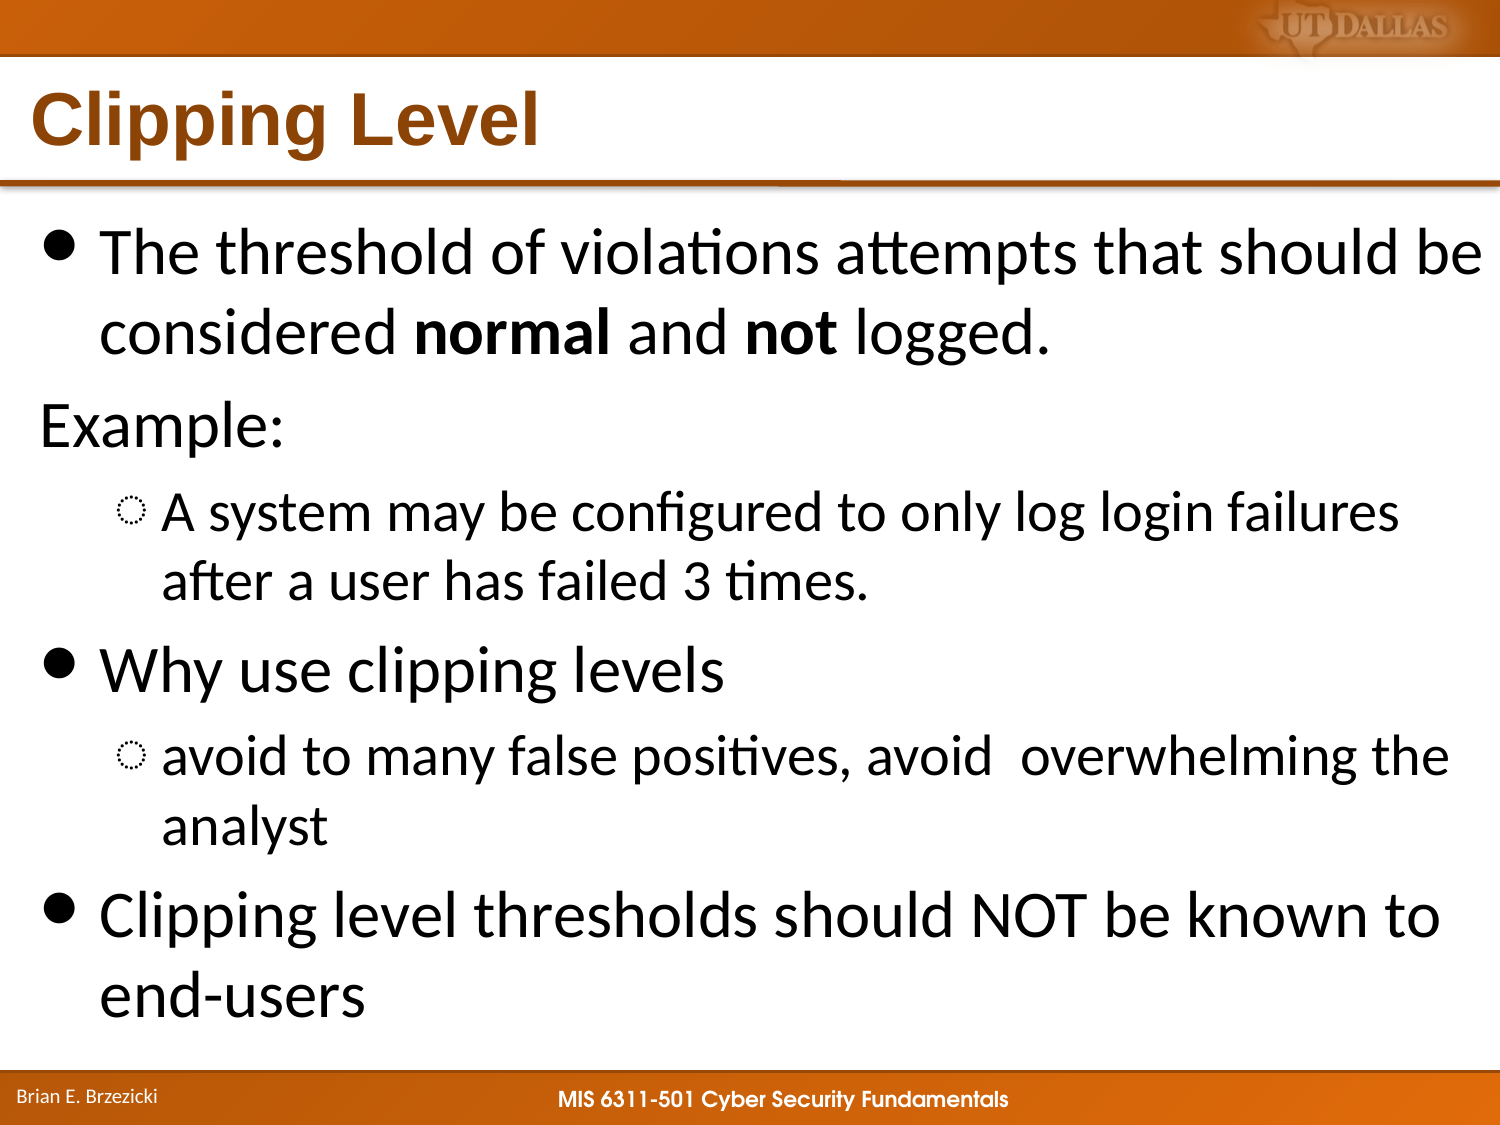

# Clipping Level
The threshold of violations attempts that should be considered normal and not logged.
Example:
A system may be configured to only log login failures after a user has failed 3 times.
Why use clipping levels
avoid to many false positives, avoid  overwhelming the analyst
Clipping level thresholds should NOT be known to end-users
Brian E. Brzezicki